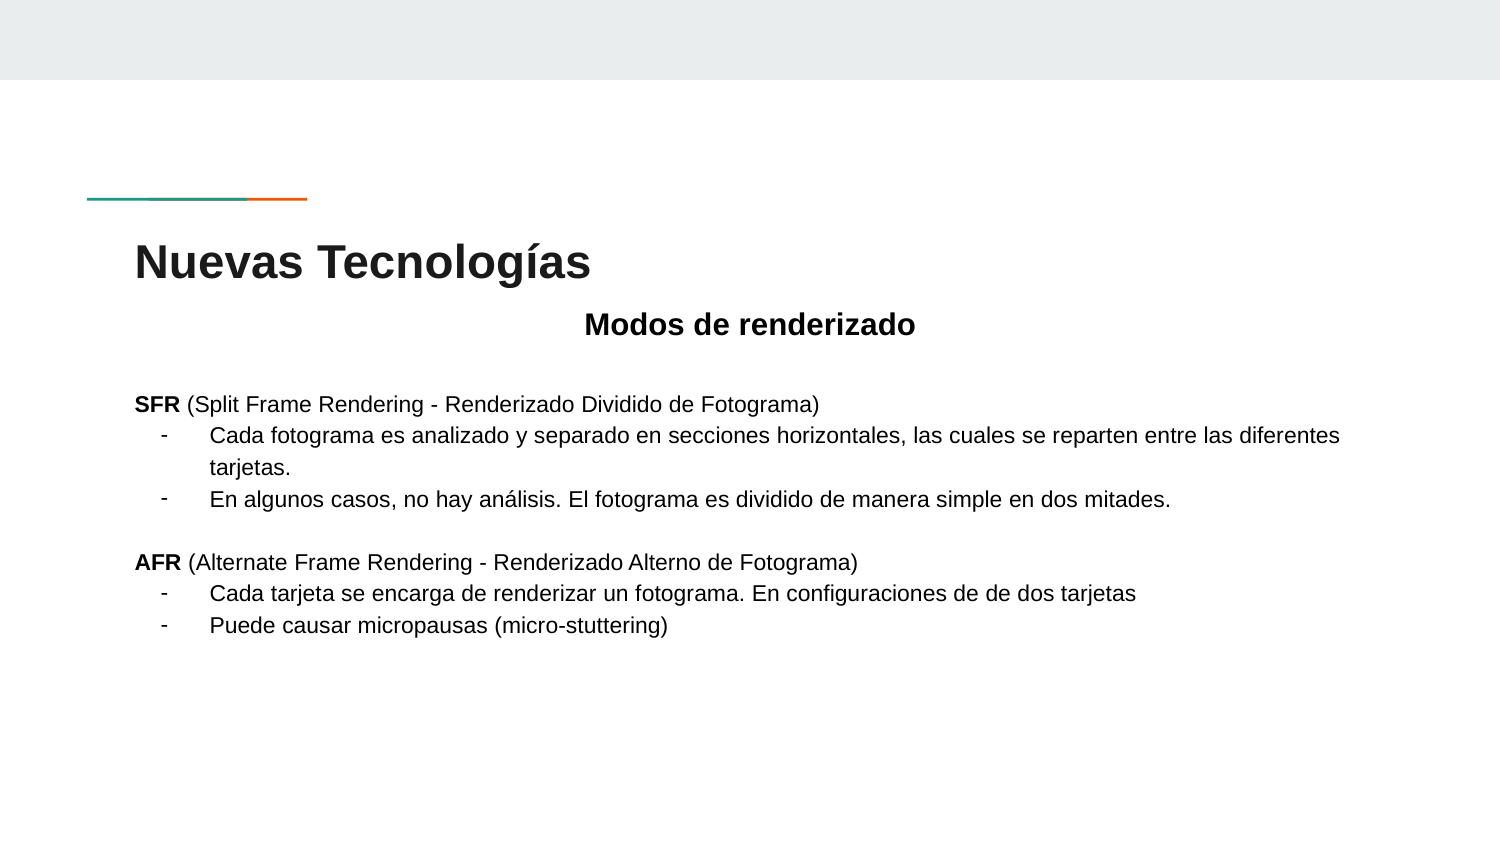

# Nuevas Tecnologías

Modos de renderizado

SFR (Split Frame Rendering - Renderizado Dividido de Fotograma)
Cada fotograma es analizado y separado en secciones horizontales, las cuales se reparten entre las diferentes tarjetas.
En algunos casos, no hay análisis. El fotograma es dividido de manera simple en dos mitades.

AFR (Alternate Frame Rendering - Renderizado Alterno de Fotograma)
Cada tarjeta se encarga de renderizar un fotograma. En configuraciones de de dos tarjetas
Puede causar micropausas (micro-stuttering)